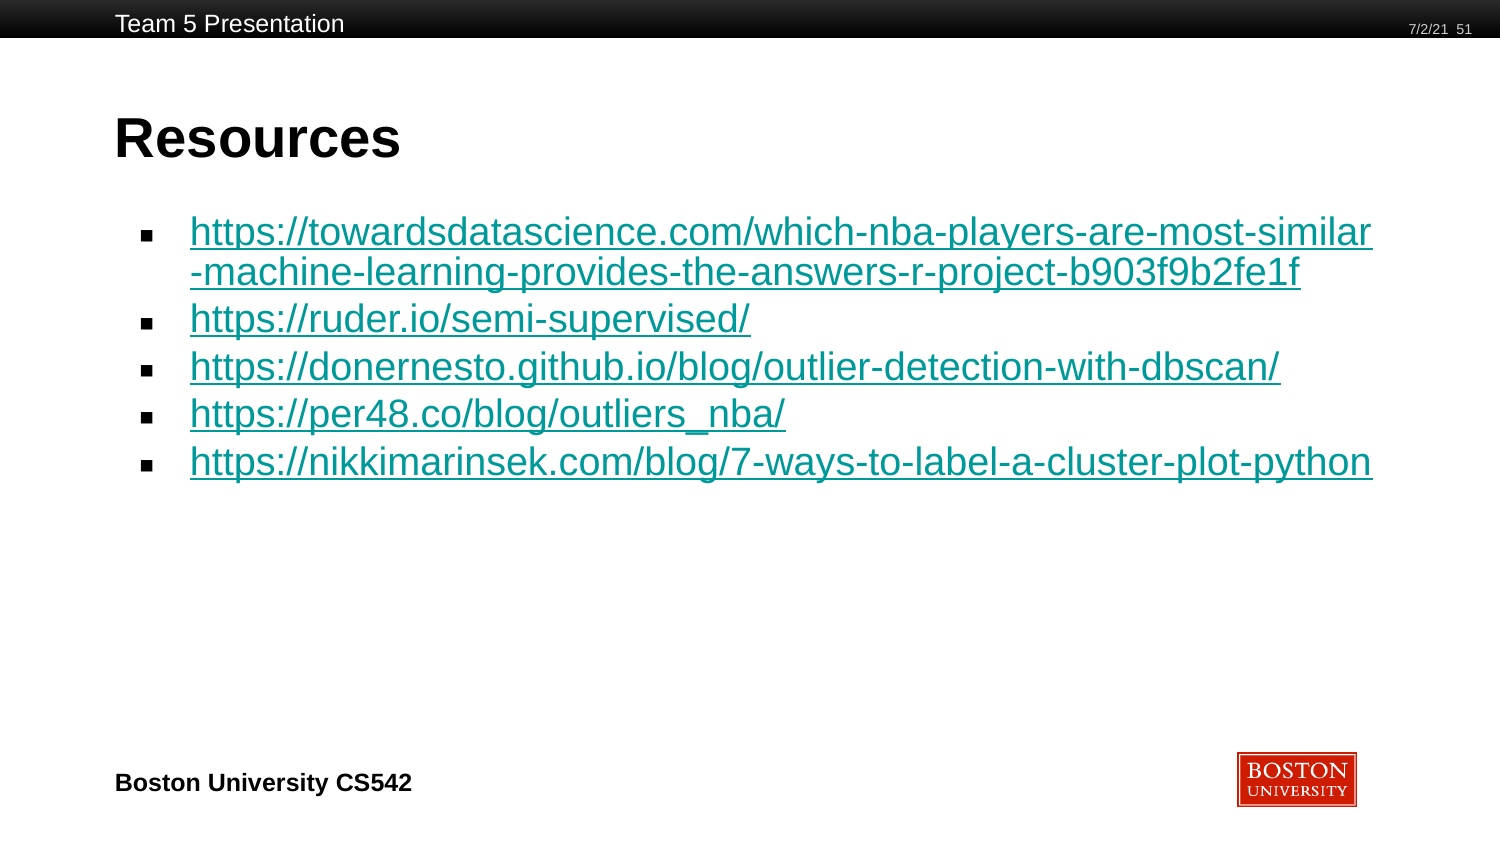

Team 5 Presentation
7/2/21  51
# Resources
https://towardsdatascience.com/which-nba-players-are-most-similar-machine-learning-provides-the-answers-r-project-b903f9b2fe1f
https://ruder.io/semi-supervised/
https://donernesto.github.io/blog/outlier-detection-with-dbscan/
https://per48.co/blog/outliers_nba/
https://nikkimarinsek.com/blog/7-ways-to-label-a-cluster-plot-python